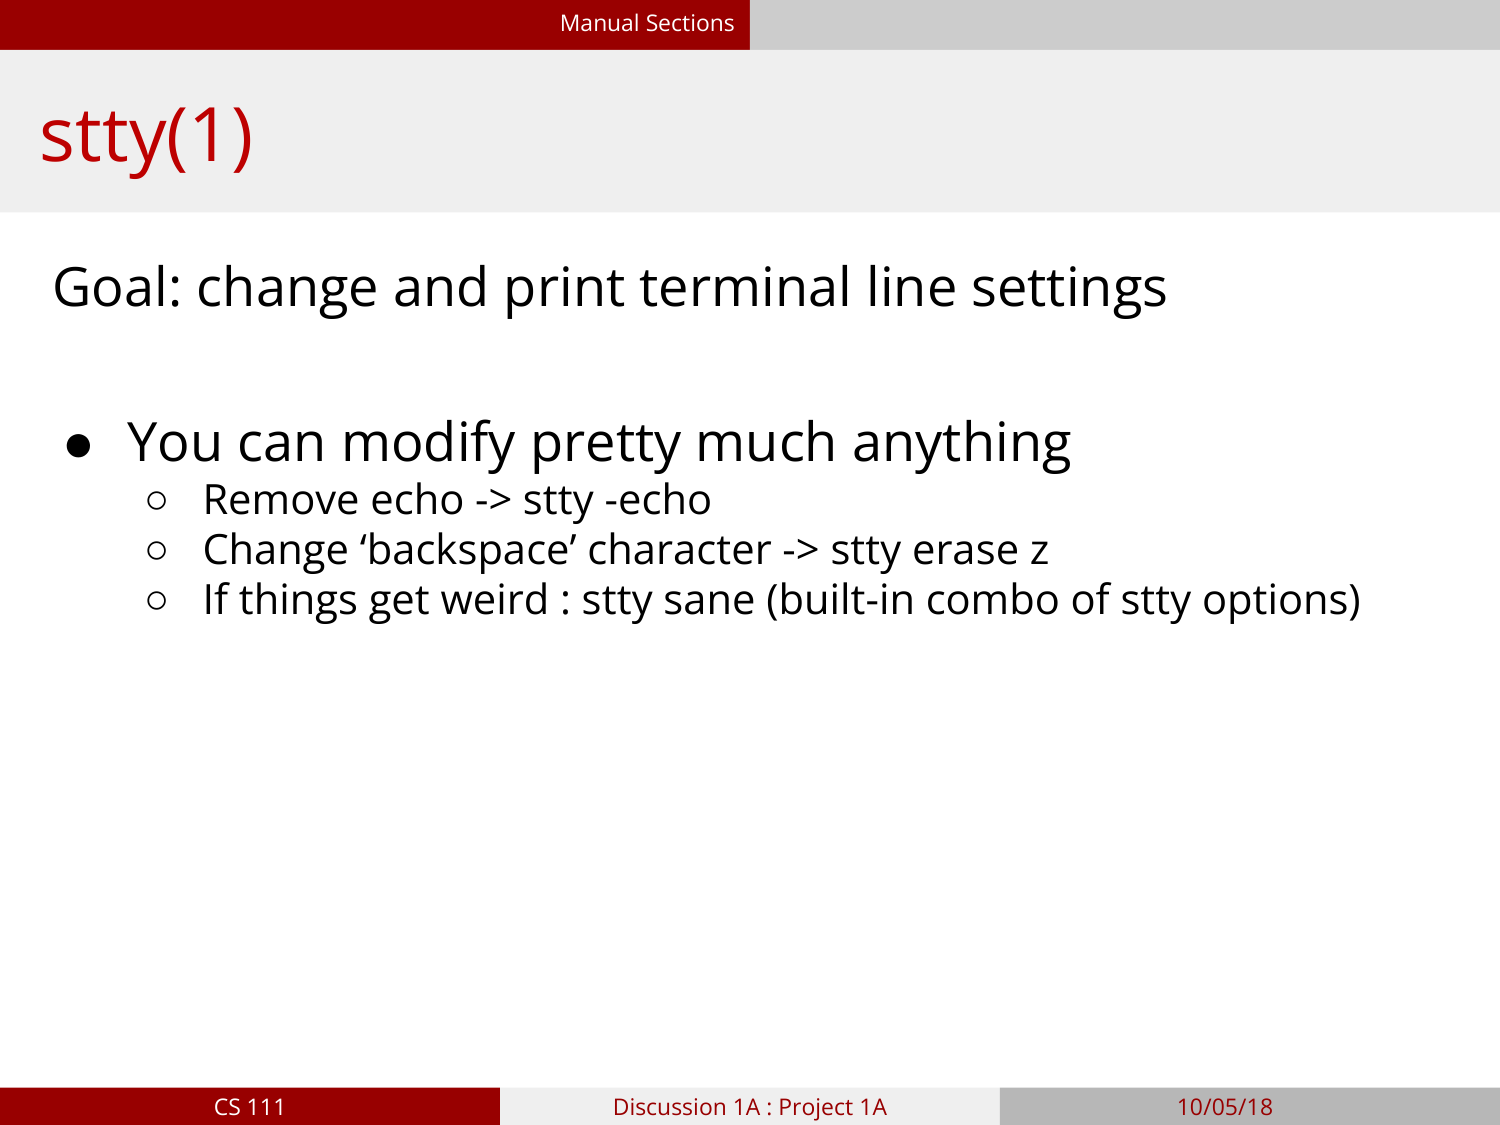

Manual Sections
# stty(1)
Goal: change and print terminal line settings

You can modify pretty much anything
Remove echo -> stty -echo
Change ‘backspace’ character -> stty erase z
If things get weird : stty sane (built-in combo of stty options)